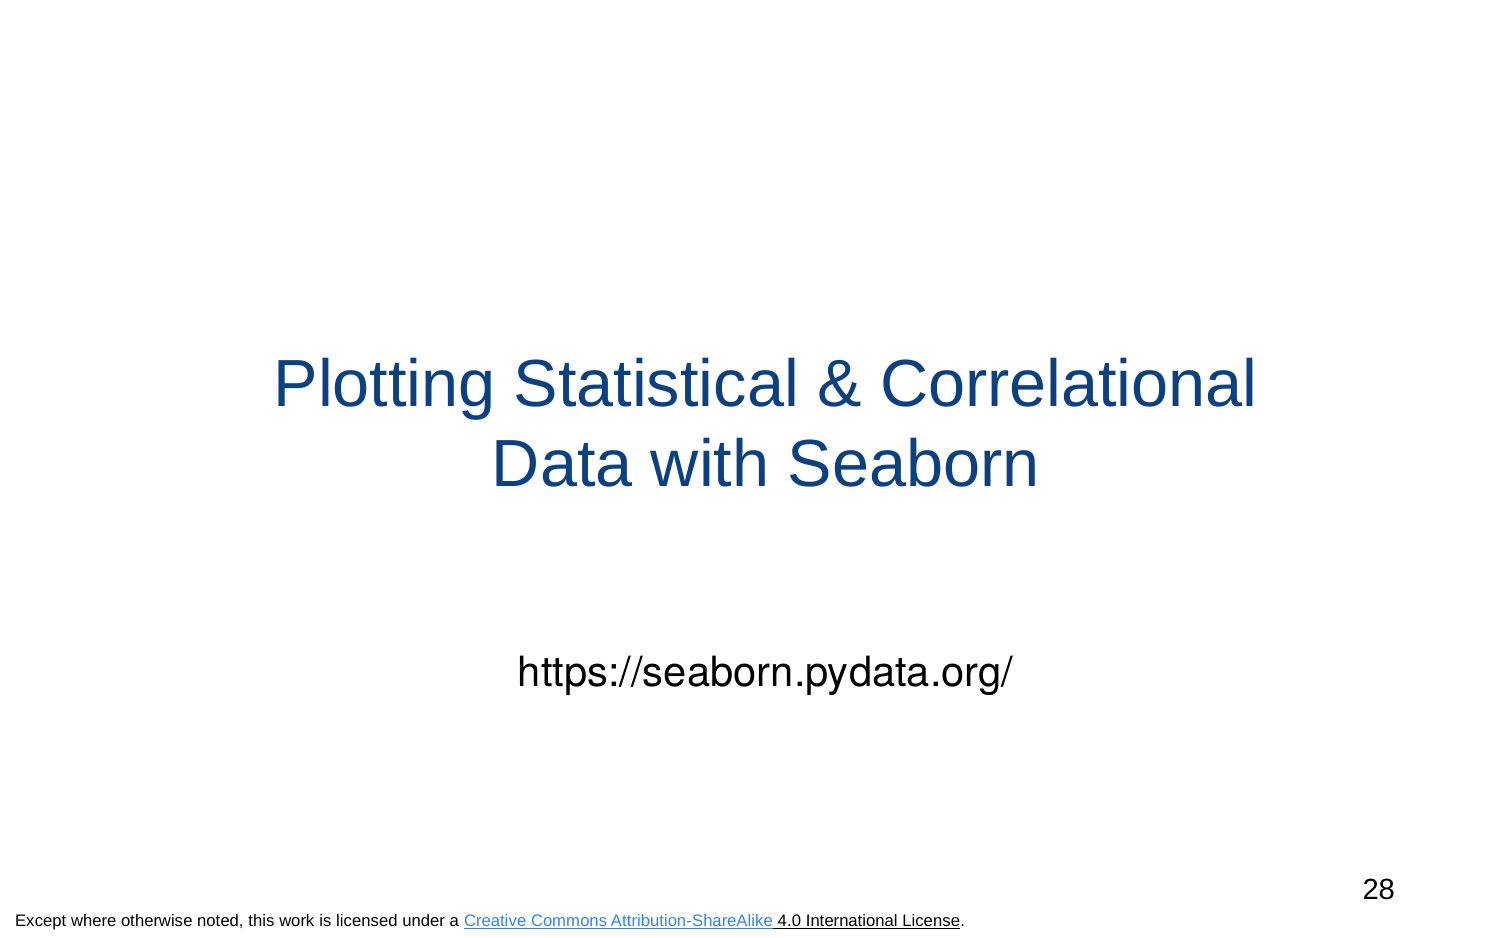

# Plotting Statistical & Correlational Data with Seaborn
https://seaborn.pydata.org/
28